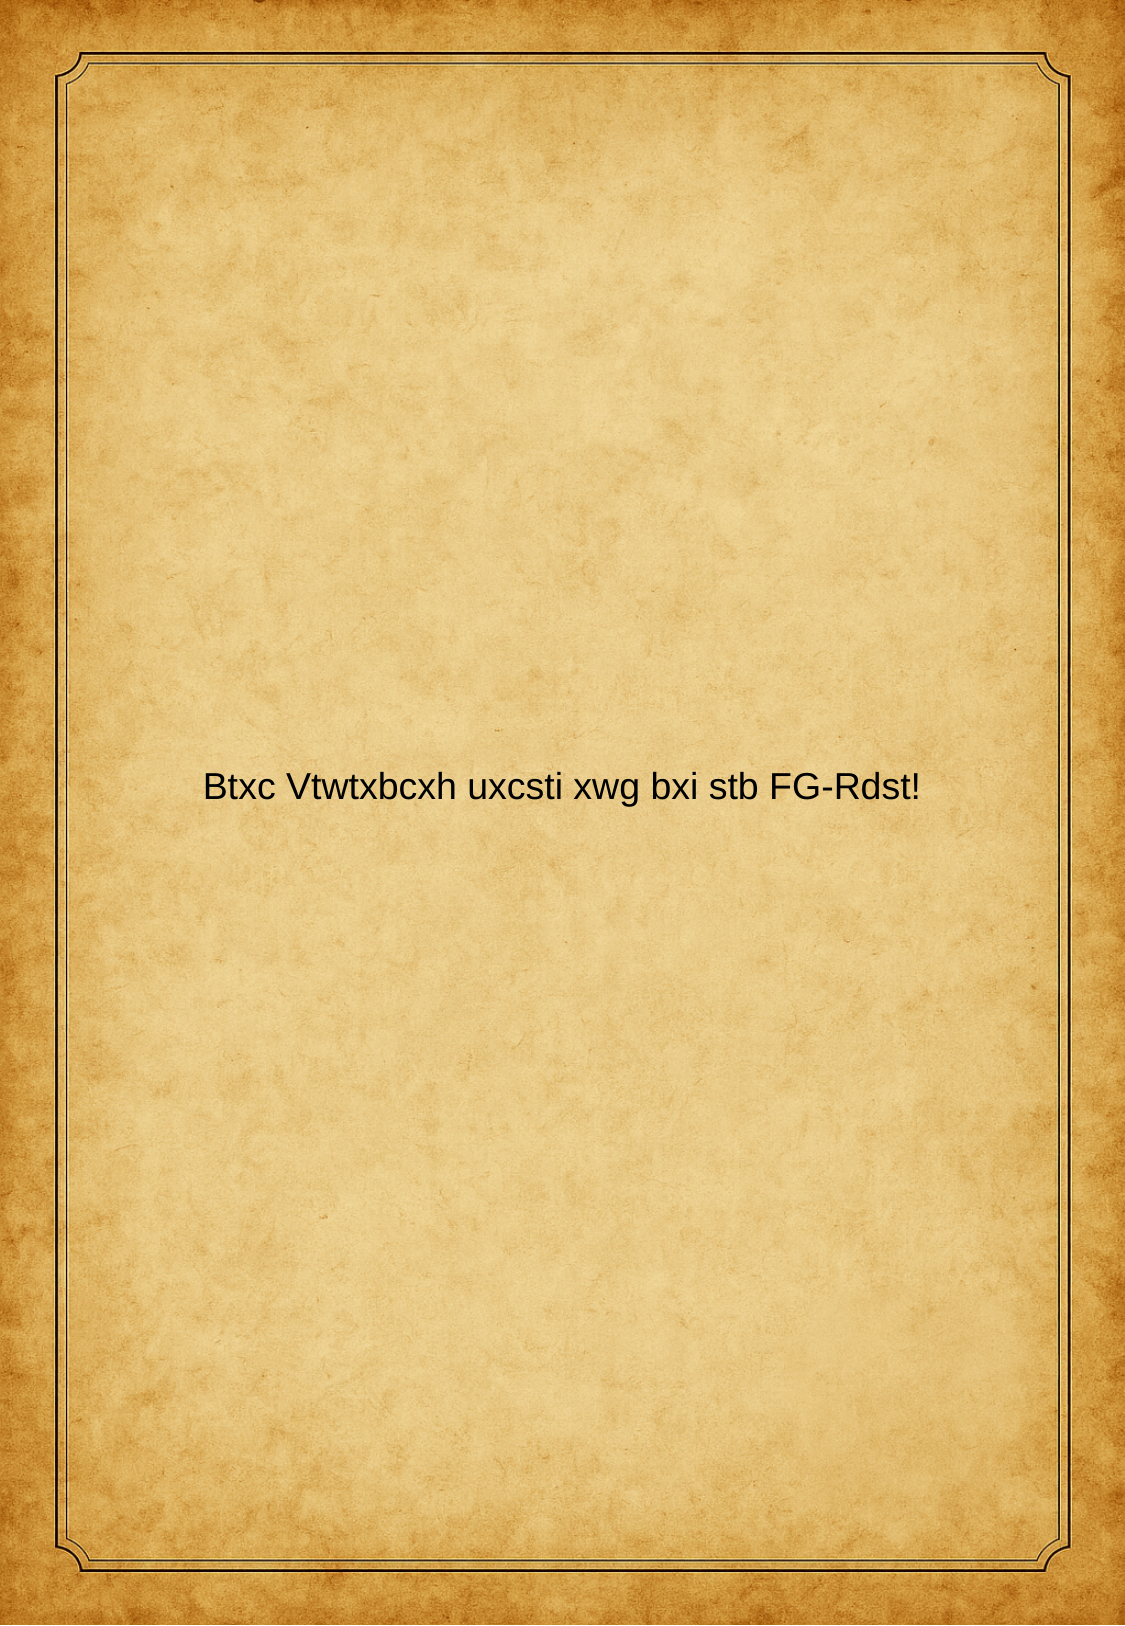

Btxc Vtwtxbcxh uxcsti xwg bxi stb FG-Rdst!